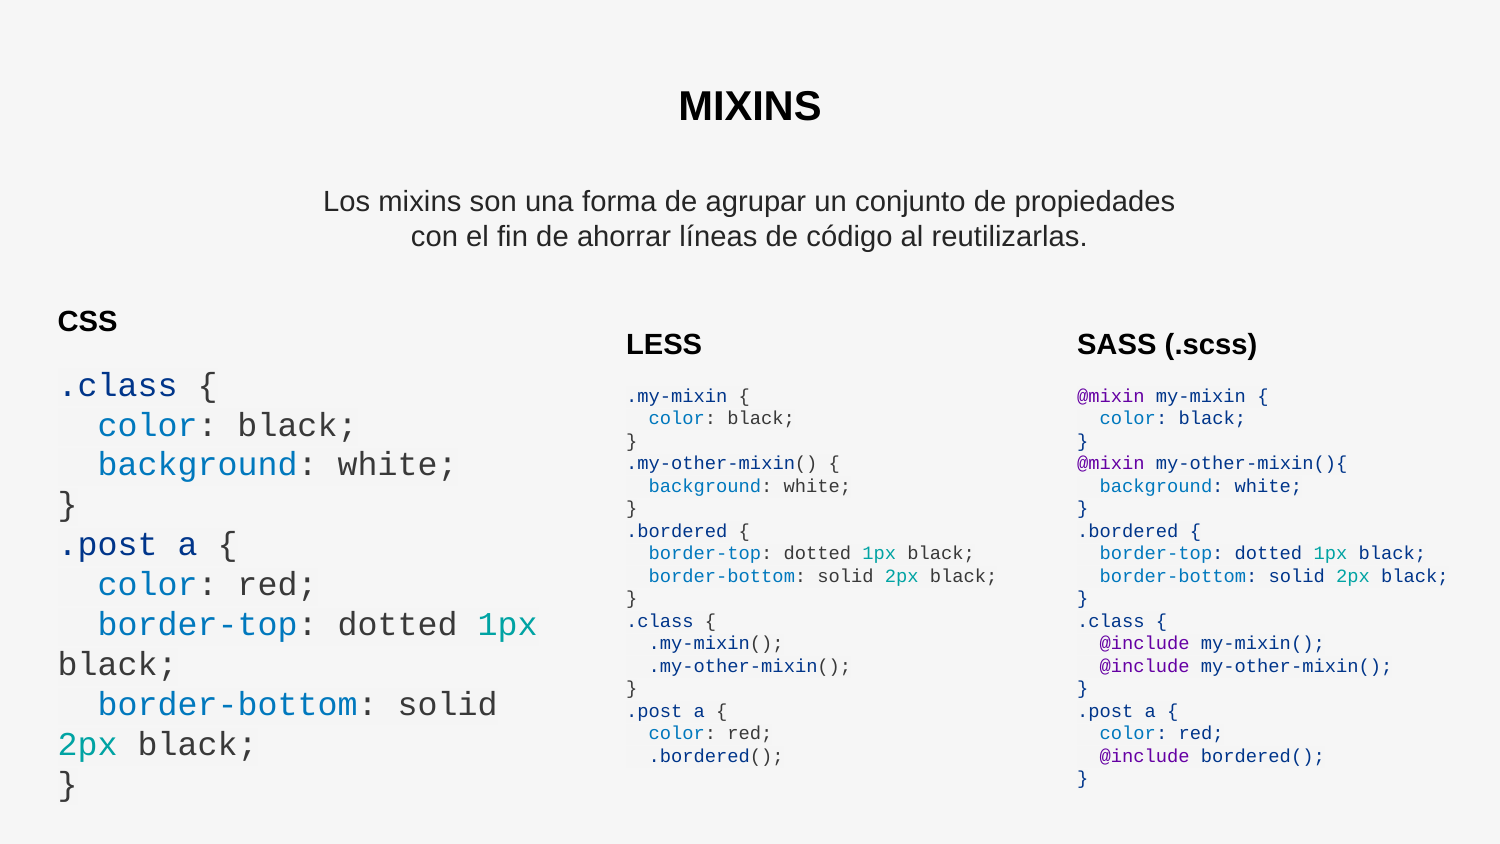

# MIXINS
Los mixins son una forma de agrupar un conjunto de propiedades
con el fin de ahorrar líneas de código al reutilizarlas.
CSS

.class {
  color: black;
  background: white;
}
.post a {
  color: red;
  border-top: dotted 1px black;
  border-bottom: solid 2px black;
}
LESS

.my-mixin {
  color: black;
}
.my-other-mixin() {
  background: white;
}
.bordered {
  border-top: dotted 1px black;
  border-bottom: solid 2px black;
}
.class {
  .my-mixin();
  .my-other-mixin();
}
.post a {
  color: red;
  .bordered();

SASS (.scss)

@mixin my-mixin {
  color: black;
}
@mixin my-other-mixin(){
  background: white;
}
.bordered {
  border-top: dotted 1px black;
  border-bottom: solid 2px black;
}
.class {
  @include my-mixin();
  @include my-other-mixin();
}
.post a {
  color: red;
  @include bordered();
}